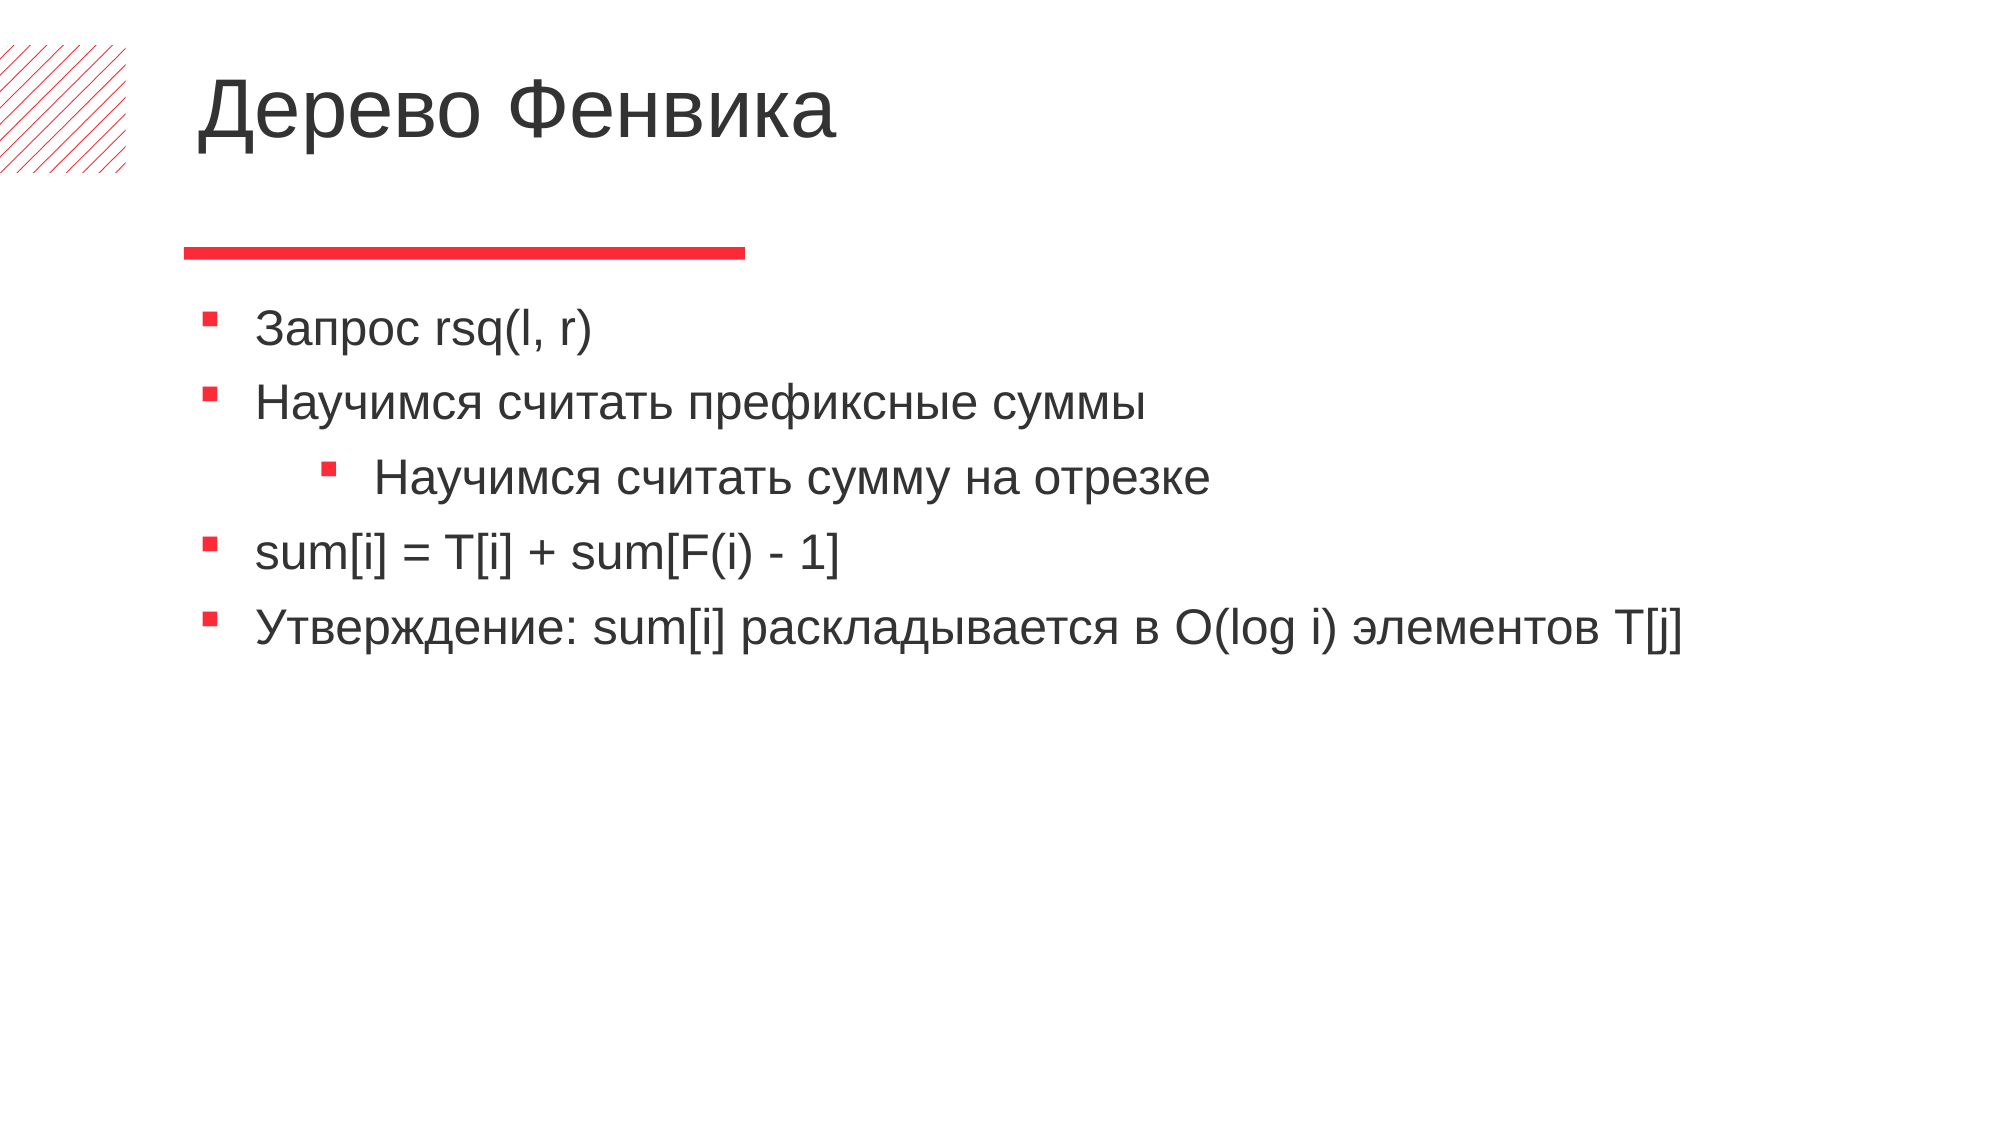

Дерево Фенвика
Запрос rsq(l, r)
Научимся считать префиксные суммы
Научимся считать сумму на отрезке
sum[i] = T[i] + sum[F(i) - 1]
Утверждение: sum[i] раскладывается в O(log i) элементов T[j]